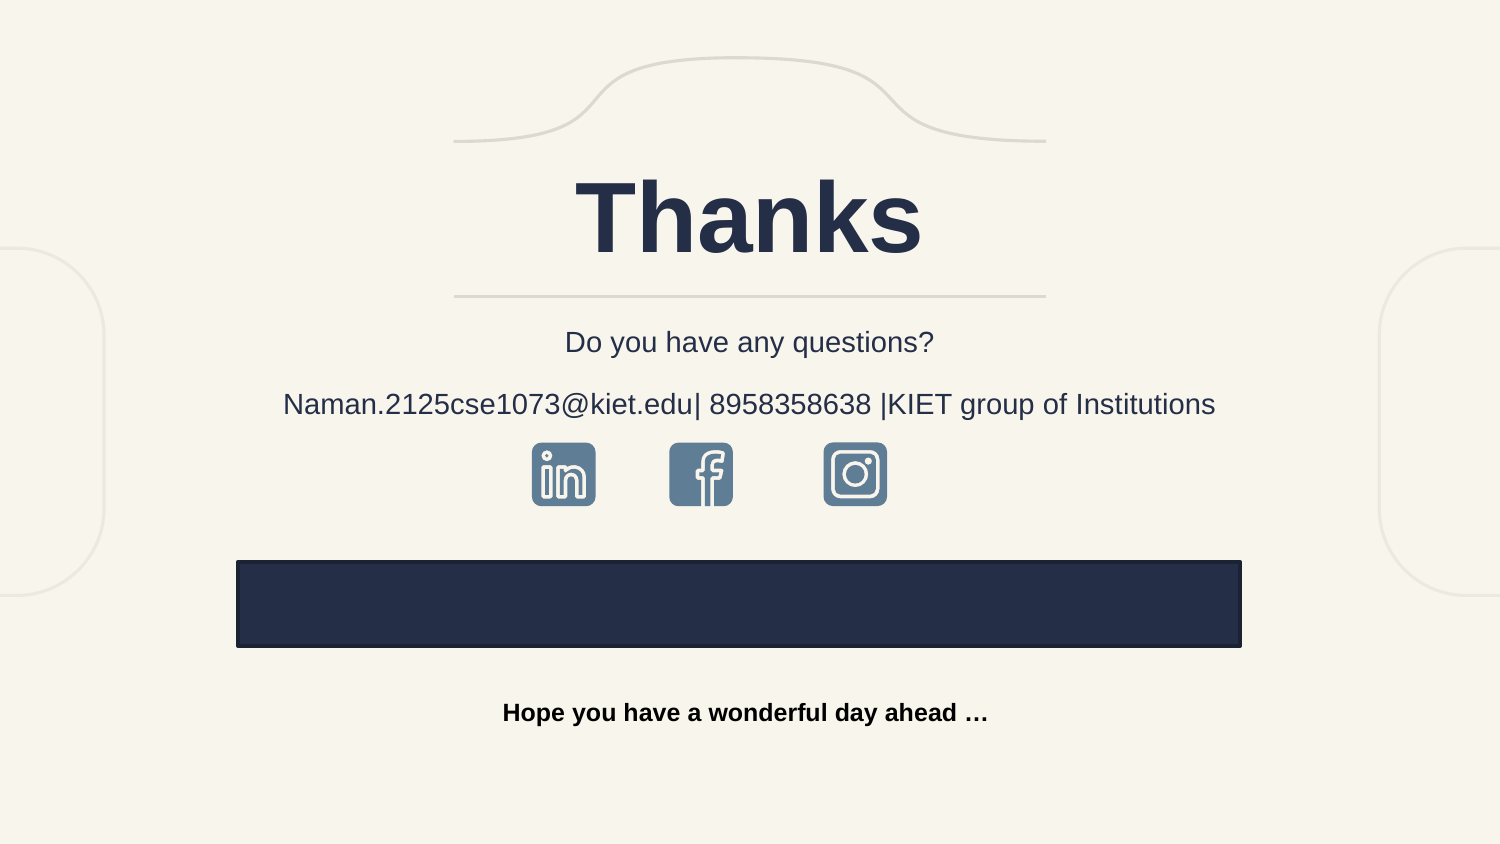

# Thanks
Do you have any questions?
Naman.2125cse1073@kiet.edu| 8958358638 |KIET group of Institutions

Hope you have a wonderful day ahead …